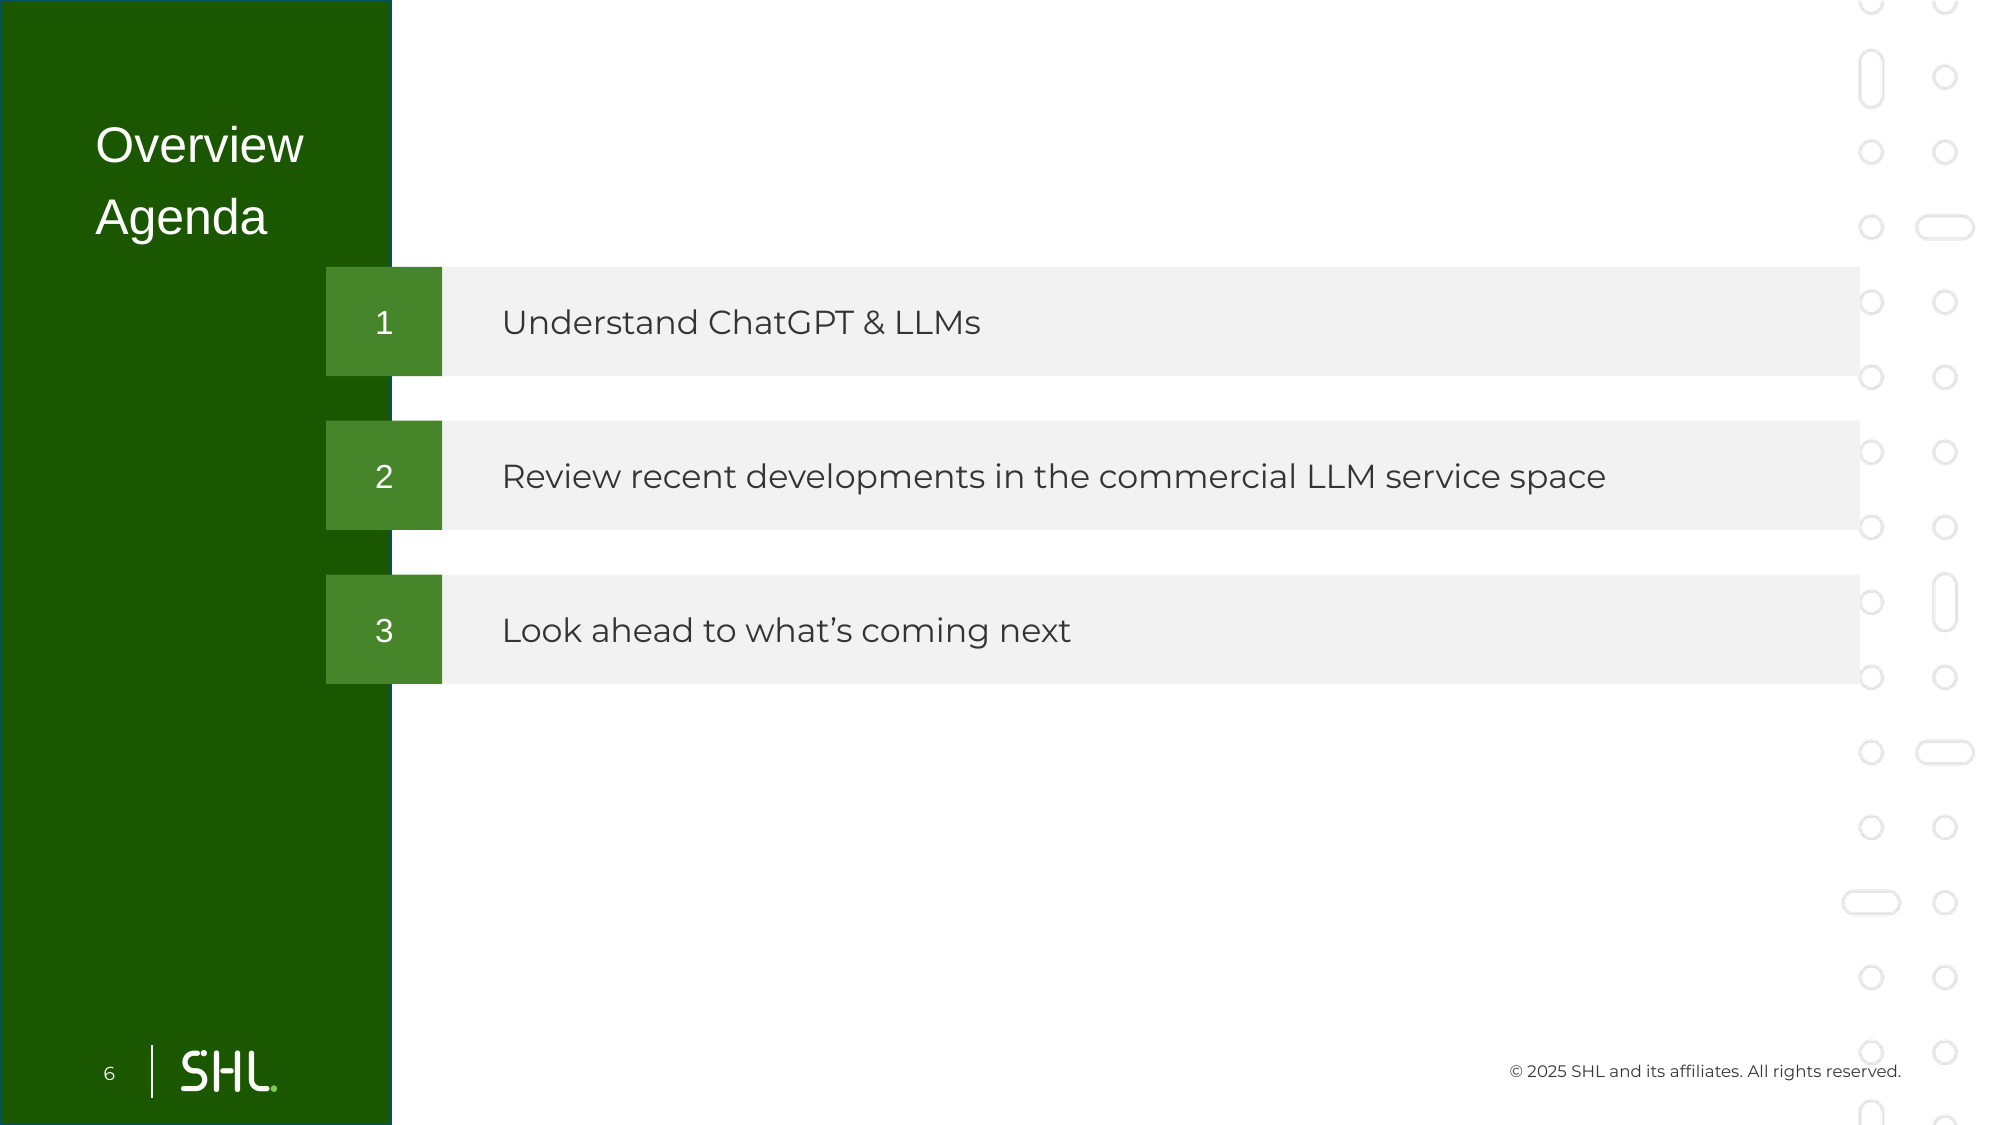

# Overview Agenda
1
Understand ChatGPT & LLMs
2
Review recent developments in the commercial LLM service space
3
Look ahead to what’s coming next